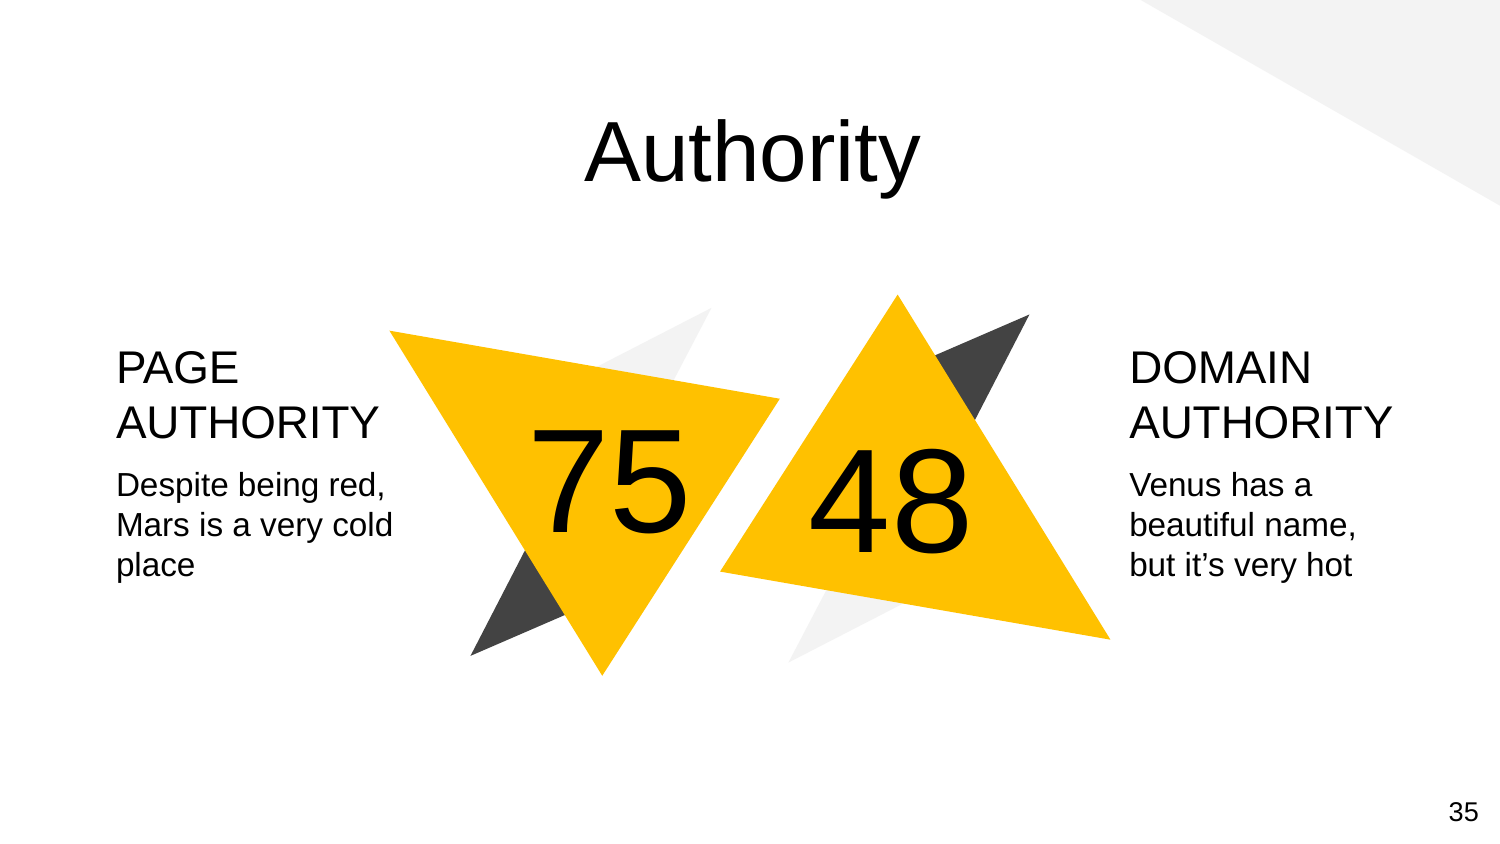

Authority
PAGE
AUTHORITY
DOMAIN
AUTHORITY
# 75
48
Despite being red, Mars is a very cold place
Venus has a
beautiful name,
but it’s very hot
35